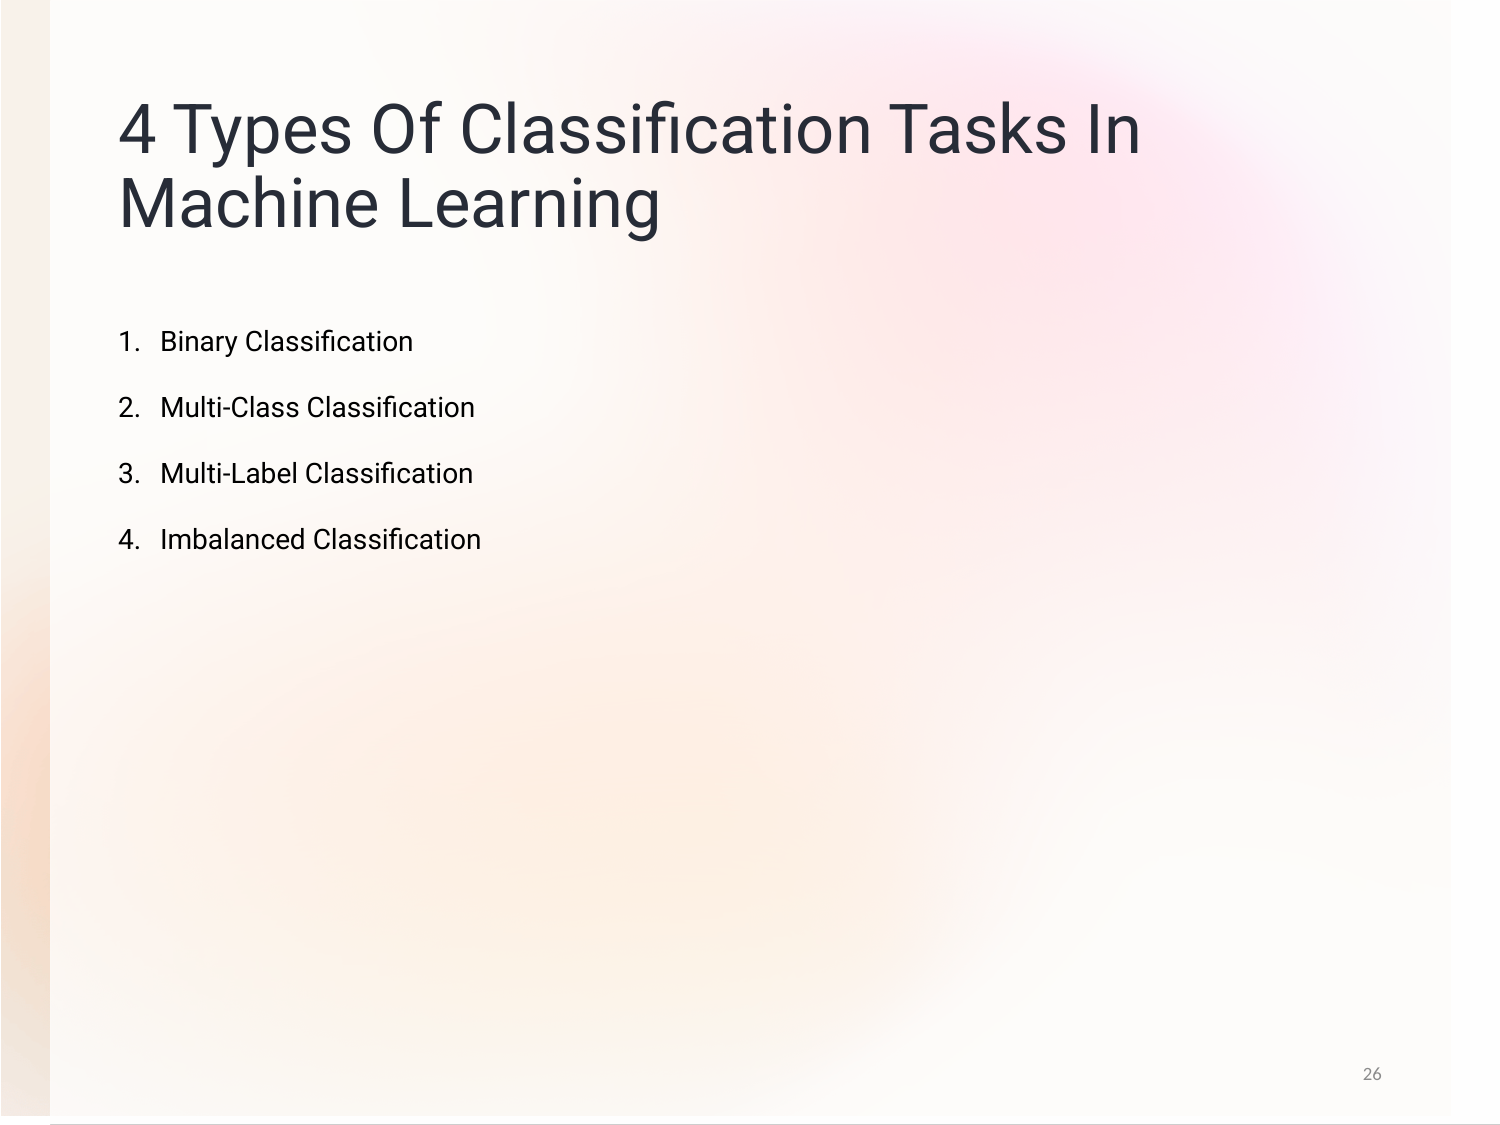

# 4 Types Of Classification Tasks In Machine Learning
Binary Classification
Multi-Class Classification
Multi-Label Classification
Imbalanced Classification
26